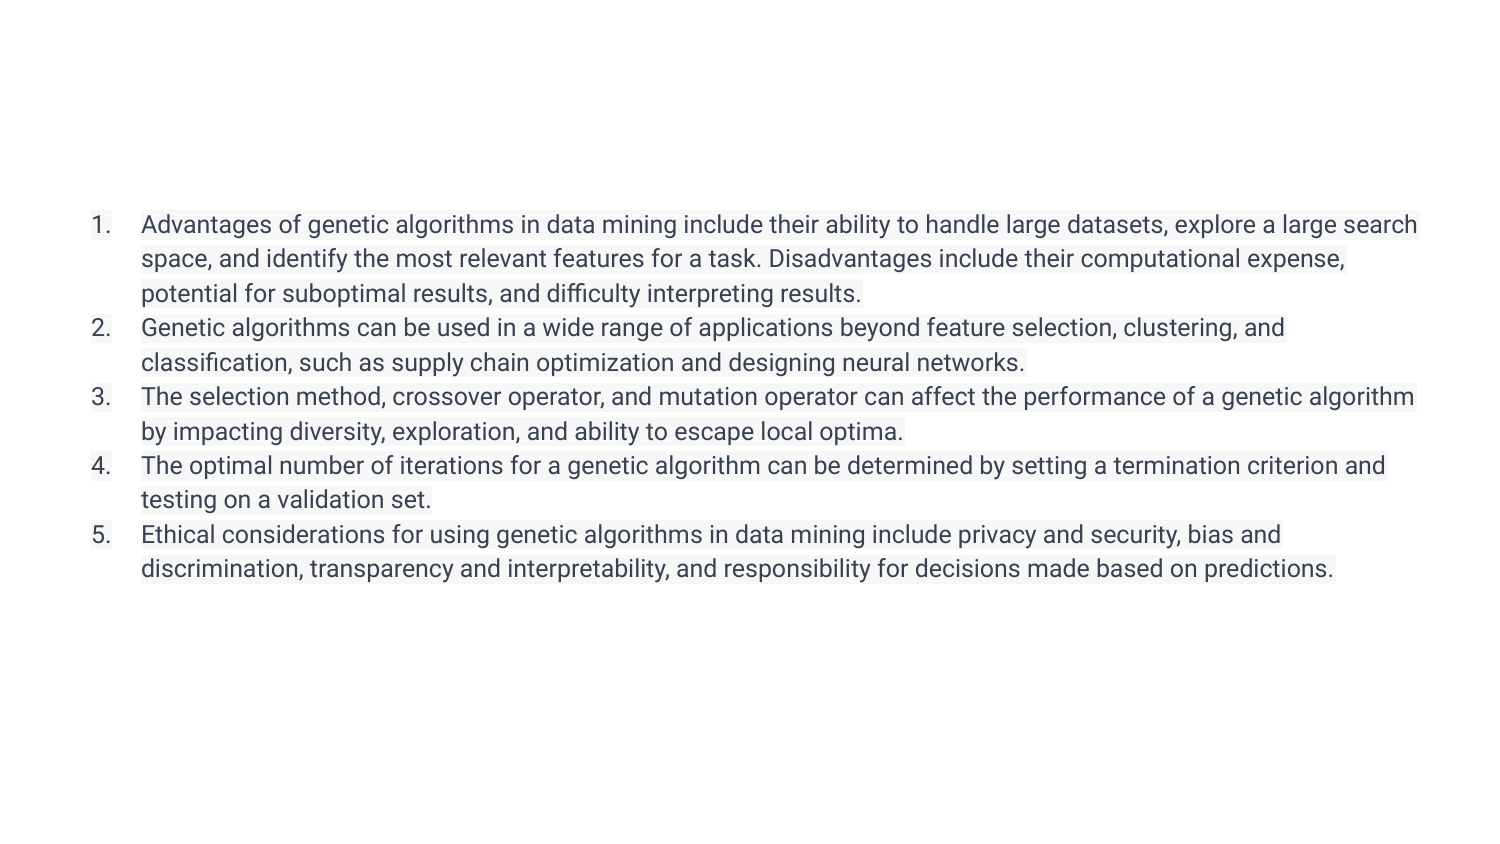

Advantages of genetic algorithms in data mining include their ability to handle large datasets, explore a large search space, and identify the most relevant features for a task. Disadvantages include their computational expense, potential for suboptimal results, and difficulty interpreting results.
Genetic algorithms can be used in a wide range of applications beyond feature selection, clustering, and classification, such as supply chain optimization and designing neural networks.
The selection method, crossover operator, and mutation operator can affect the performance of a genetic algorithm by impacting diversity, exploration, and ability to escape local optima.
The optimal number of iterations for a genetic algorithm can be determined by setting a termination criterion and testing on a validation set.
Ethical considerations for using genetic algorithms in data mining include privacy and security, bias and discrimination, transparency and interpretability, and responsibility for decisions made based on predictions.